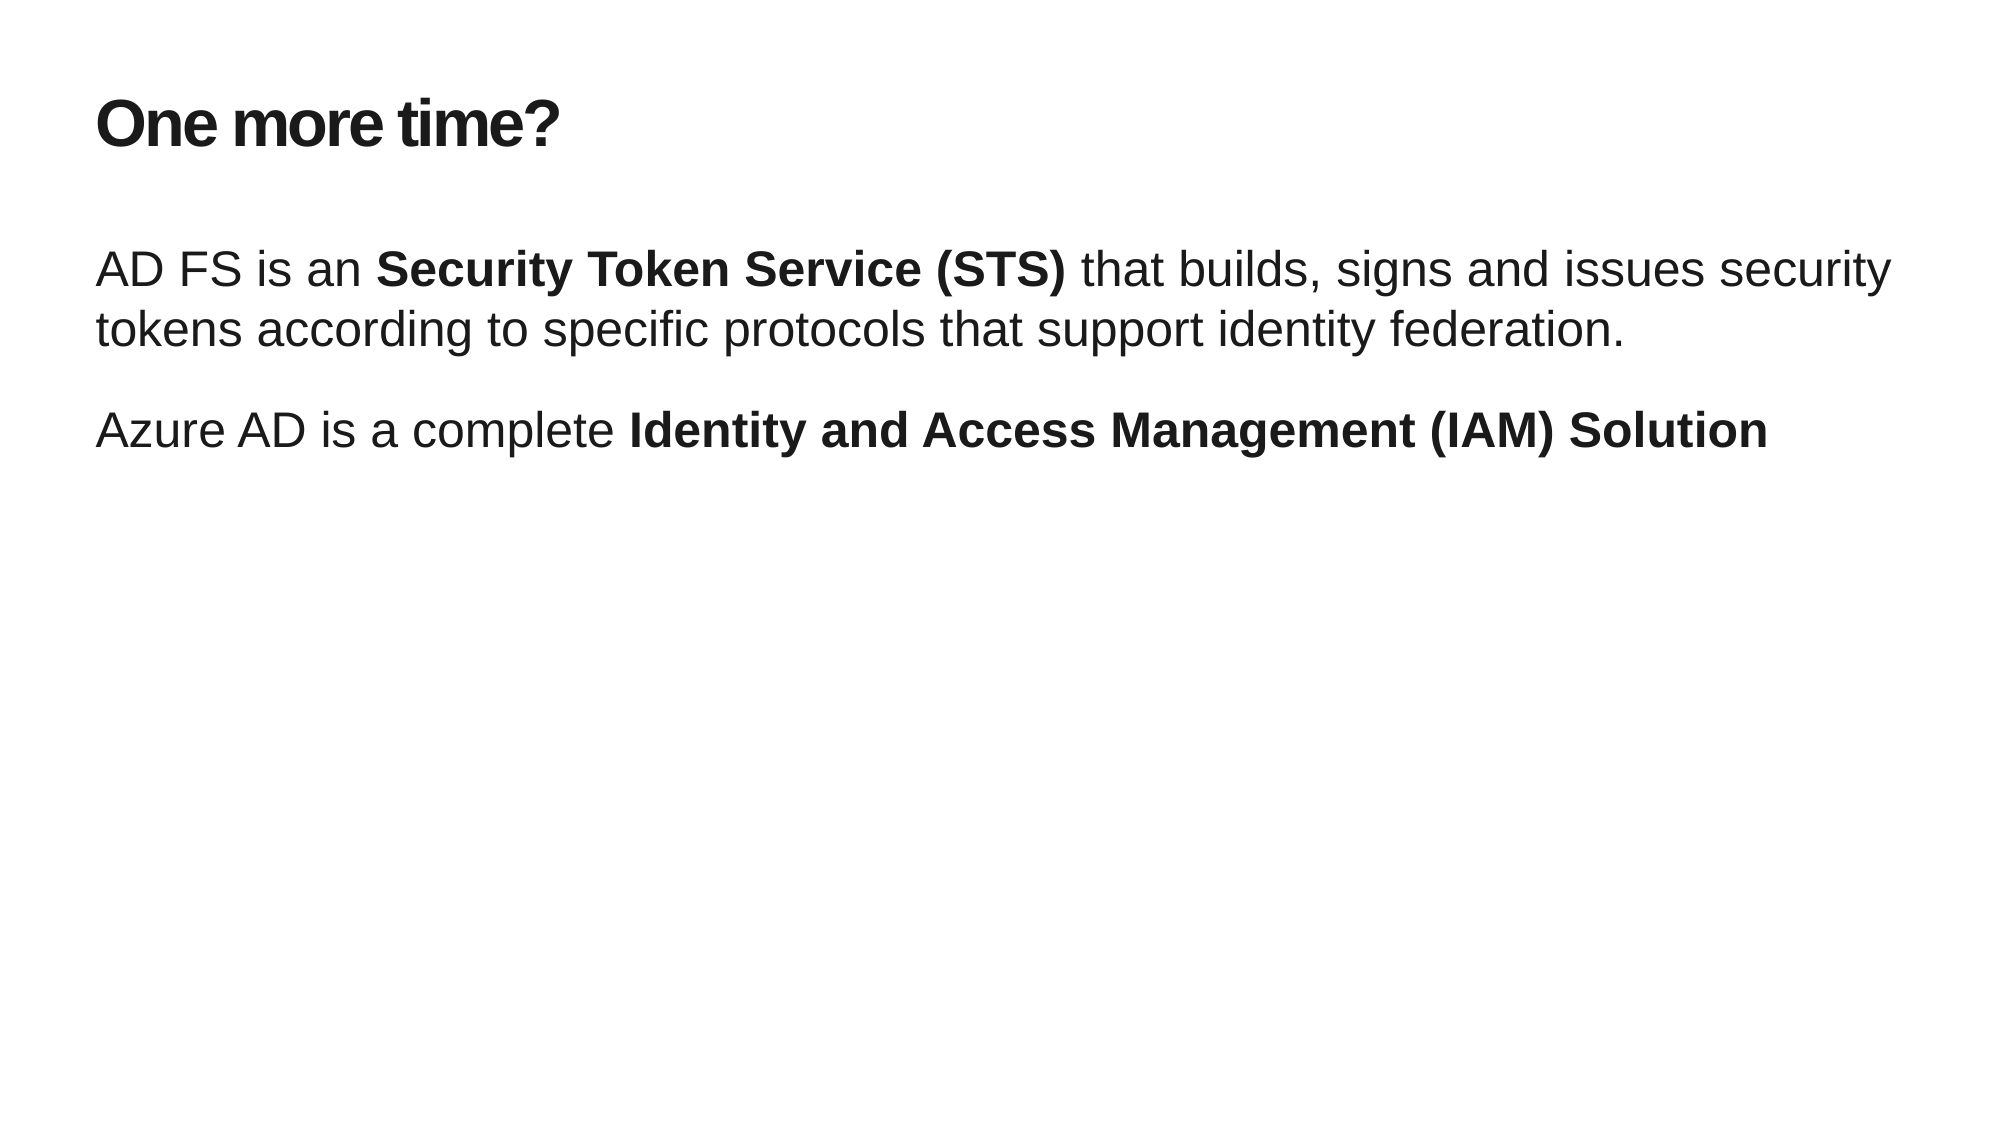

# One more time?
AD FS is an Security Token Service (STS) that builds, signs and issues security tokens according to specific protocols that support identity federation.
Azure AD is a complete Identity and Access Management (IAM) Solution